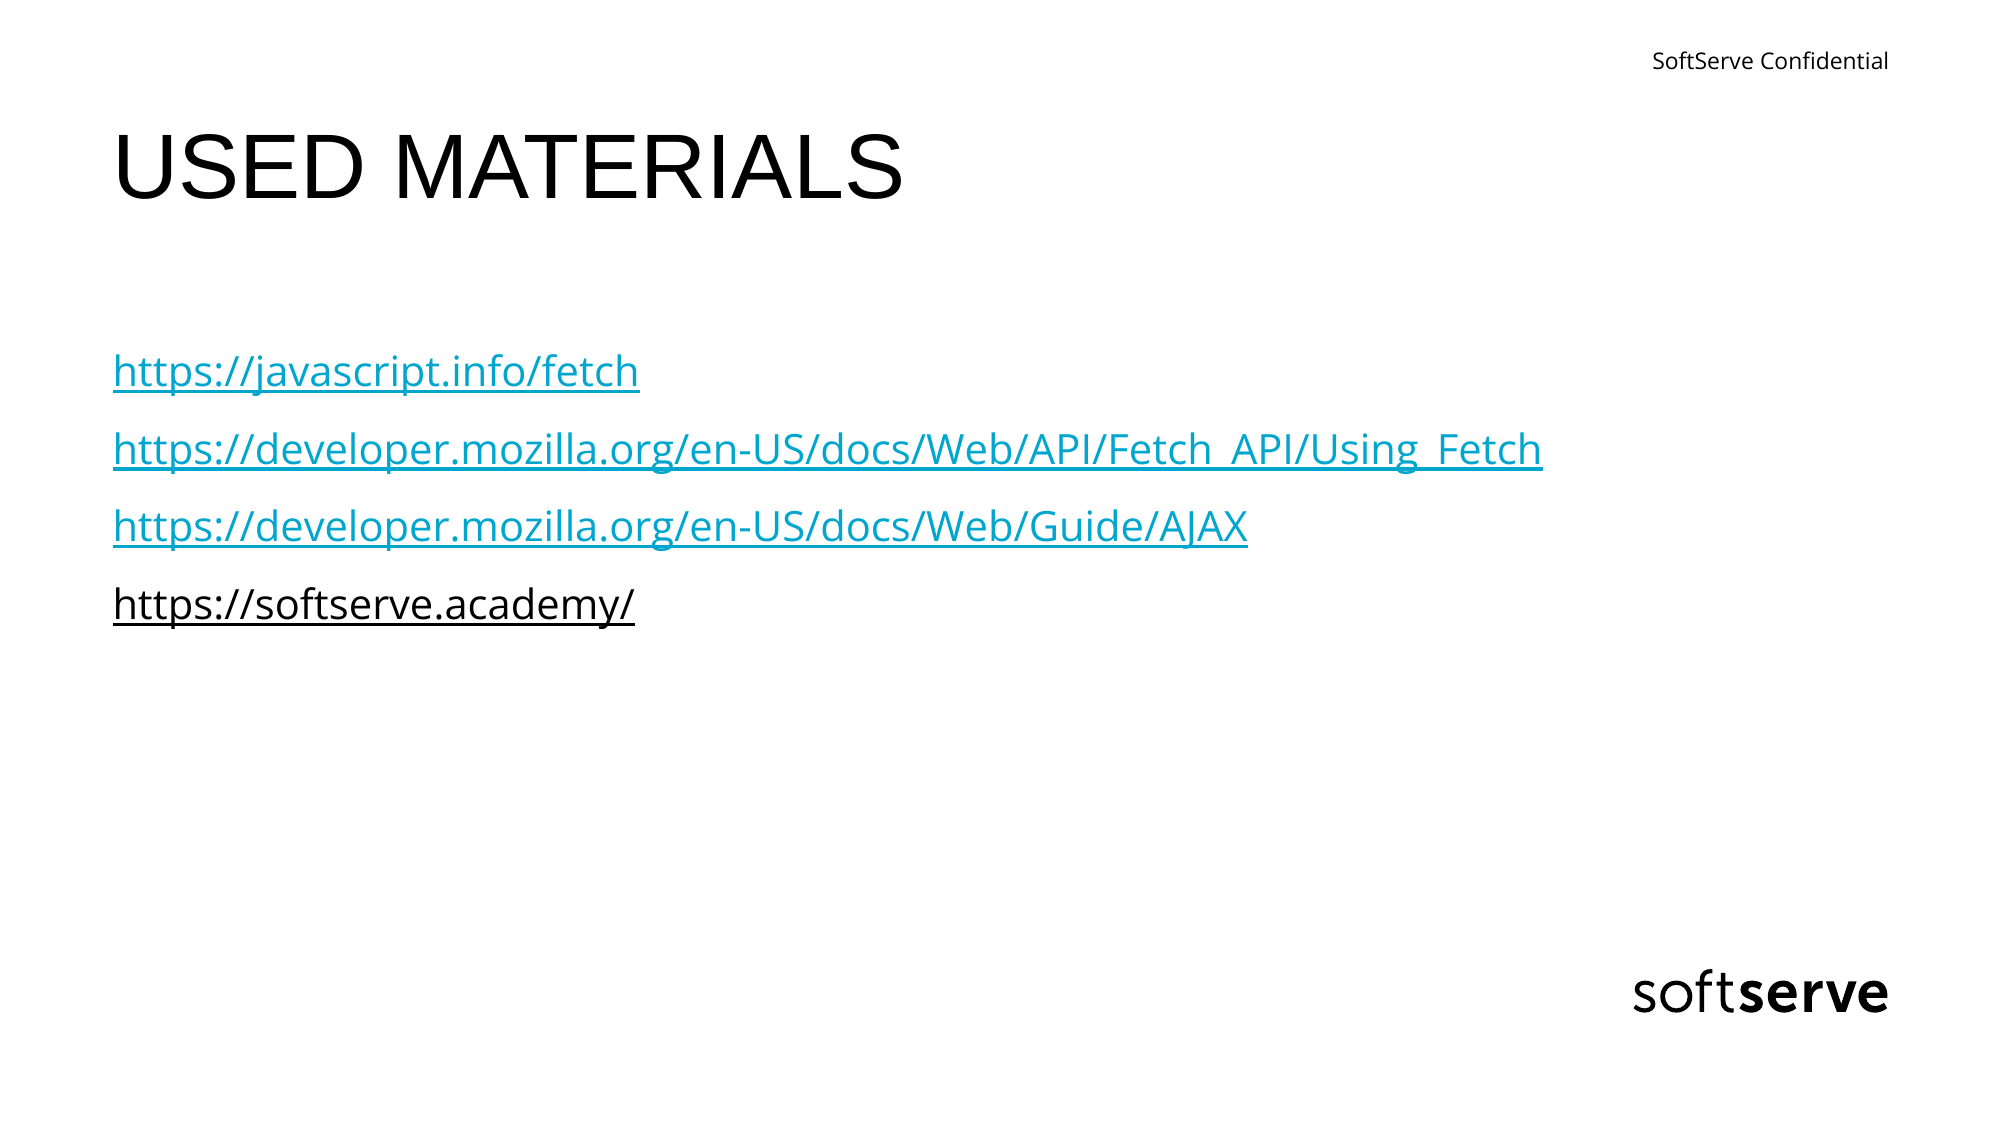

# USED MATERIALS
https://javascript.info/fetch
https://developer.mozilla.org/en-US/docs/Web/API/Fetch_API/Using_Fetch
https://developer.mozilla.org/en-US/docs/Web/Guide/AJAX
https://softserve.academy/